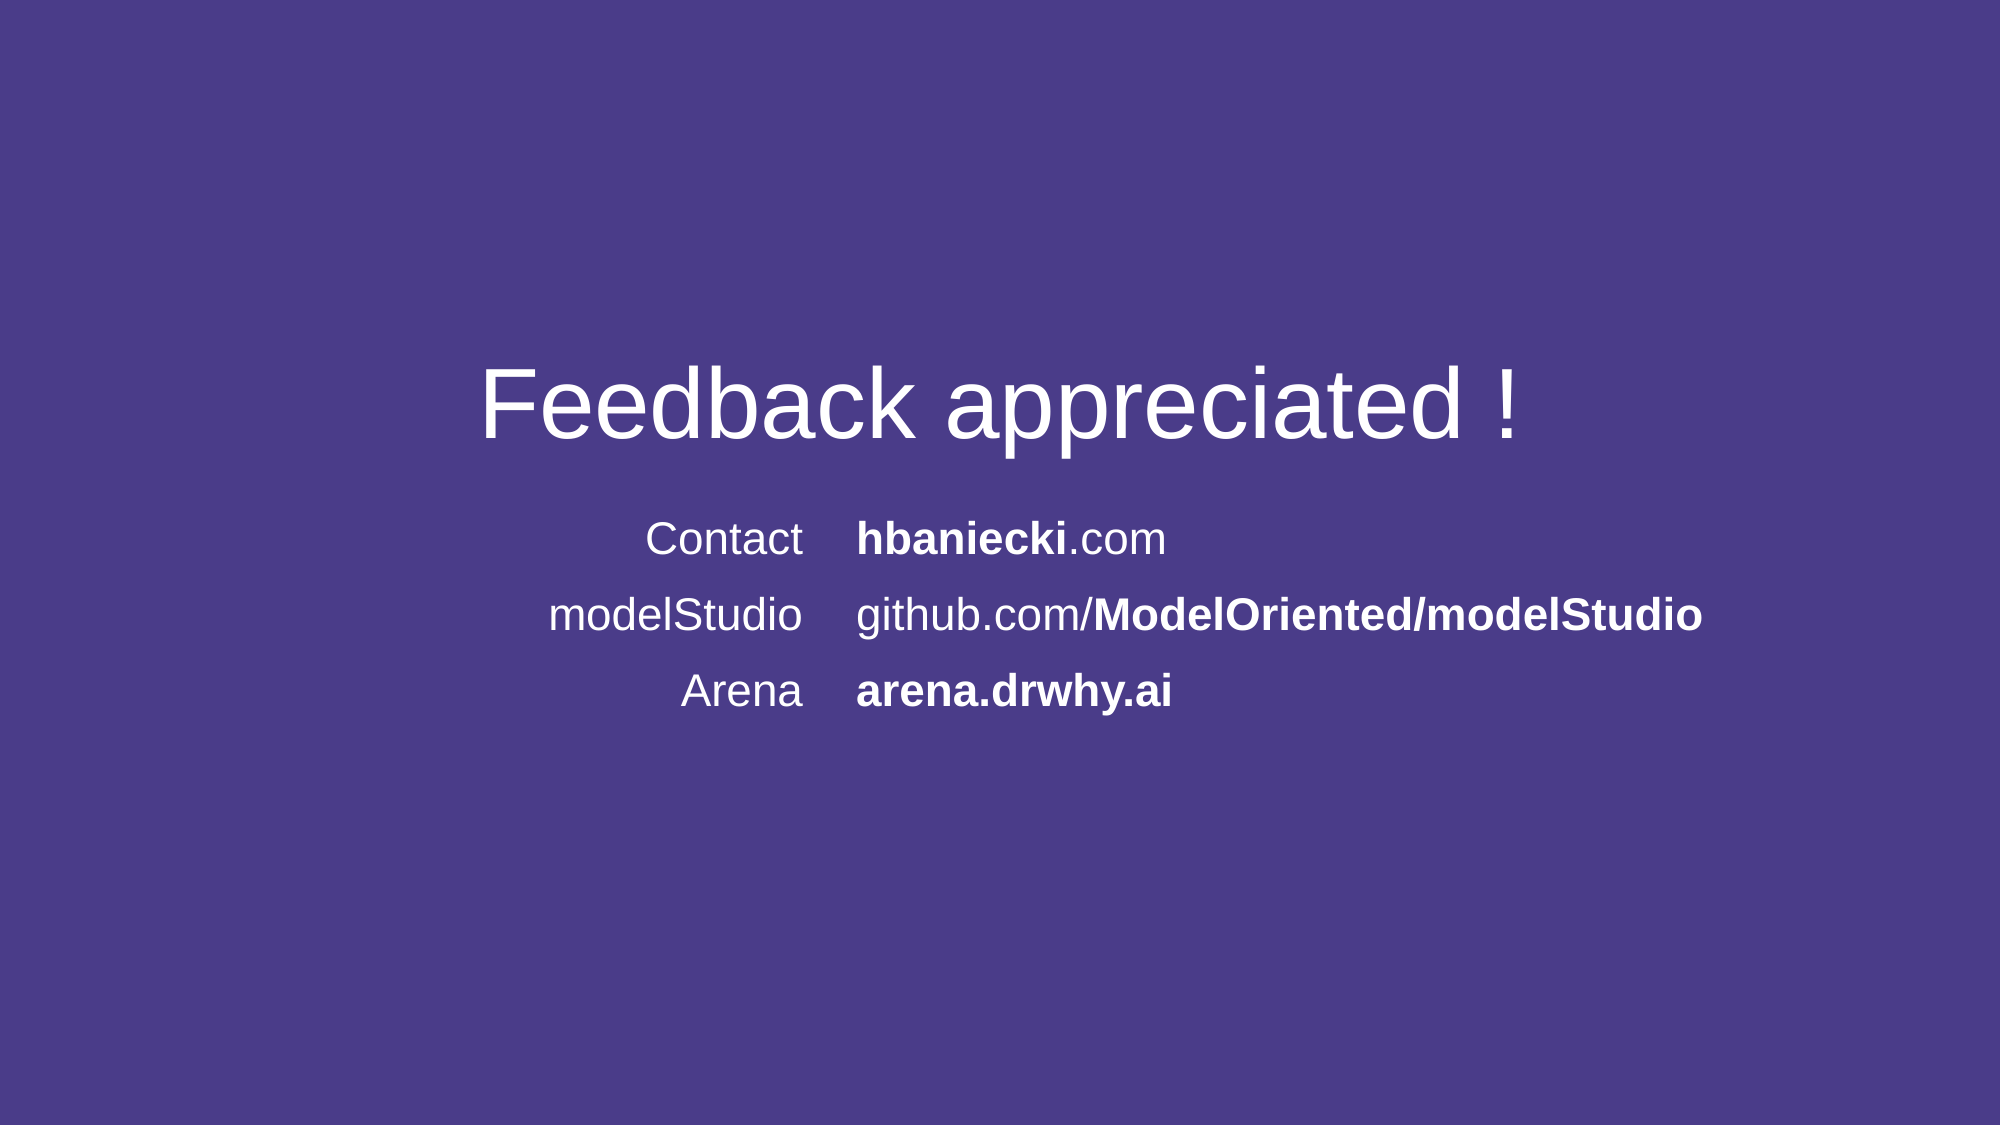

# Feedback appreciated !
Contact
modelStudio
Arena

hbaniecki.com
github.com/ModelOriented/modelStudio
arena.drwhy.ai